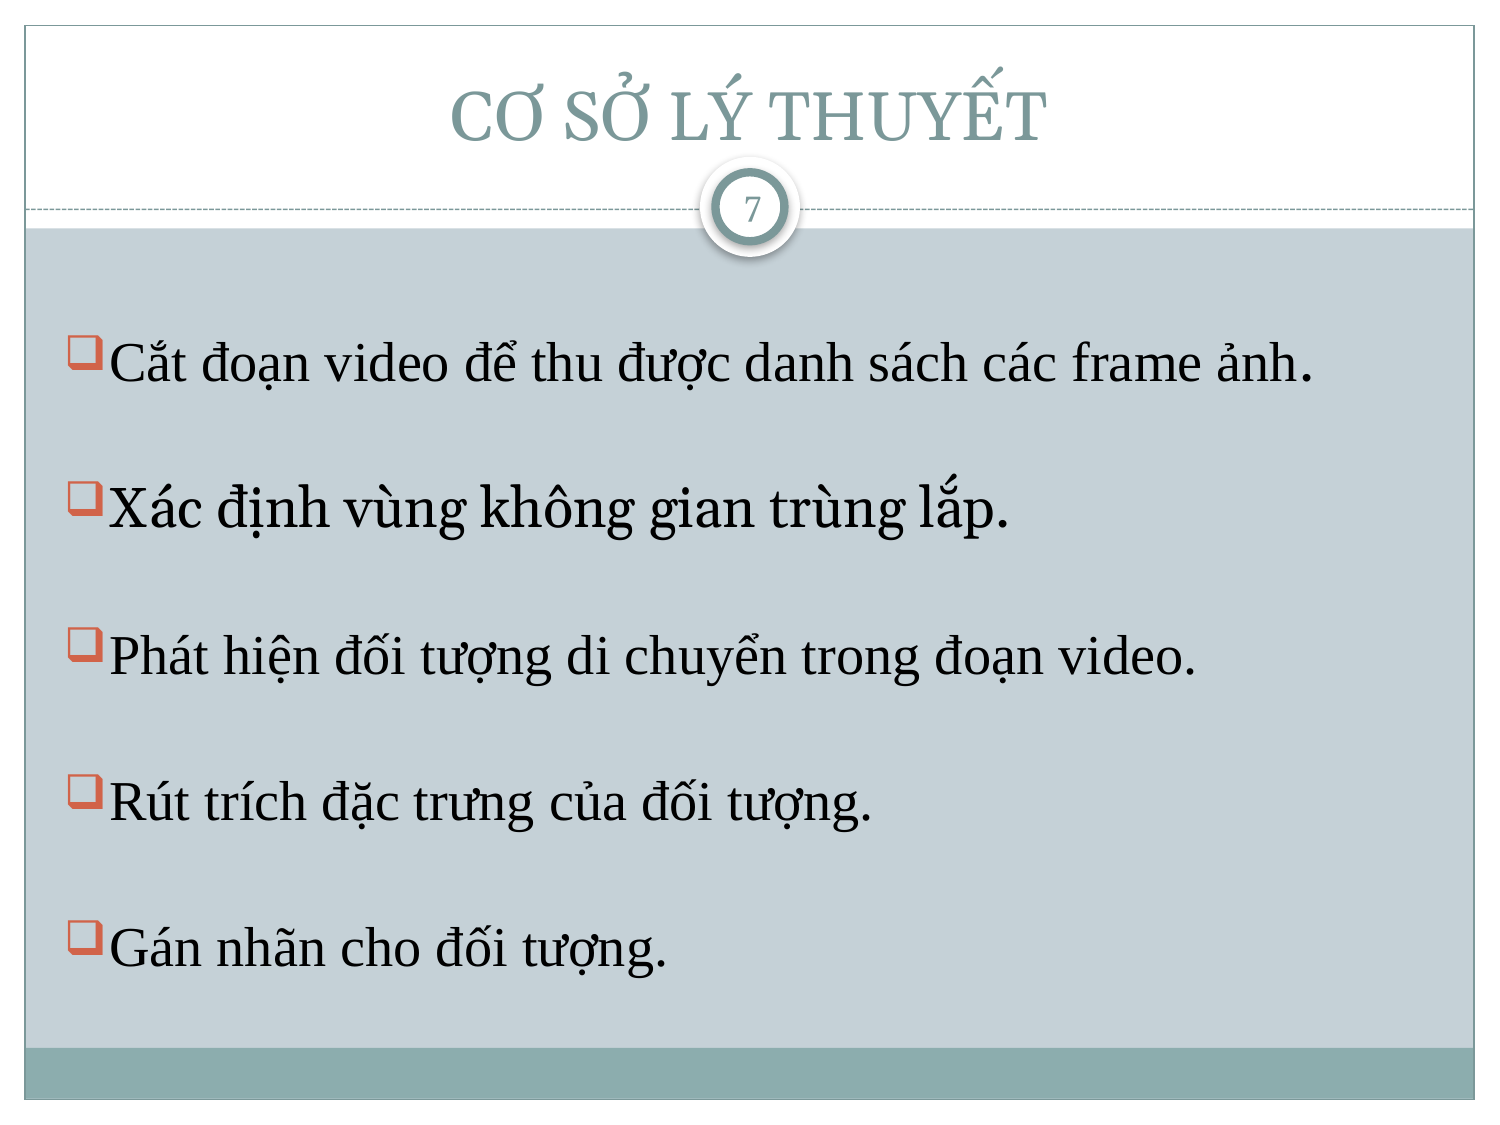

# CƠ SỞ LÝ THUYẾT
7
Cắt đoạn video để thu được danh sách các frame ảnh.
Xác định vùng không gian trùng lắp.
Phát hiện đối tượng di chuyển trong đoạn video.
Rút trích đặc trưng của đối tượng.
Gán nhãn cho đối tượng.